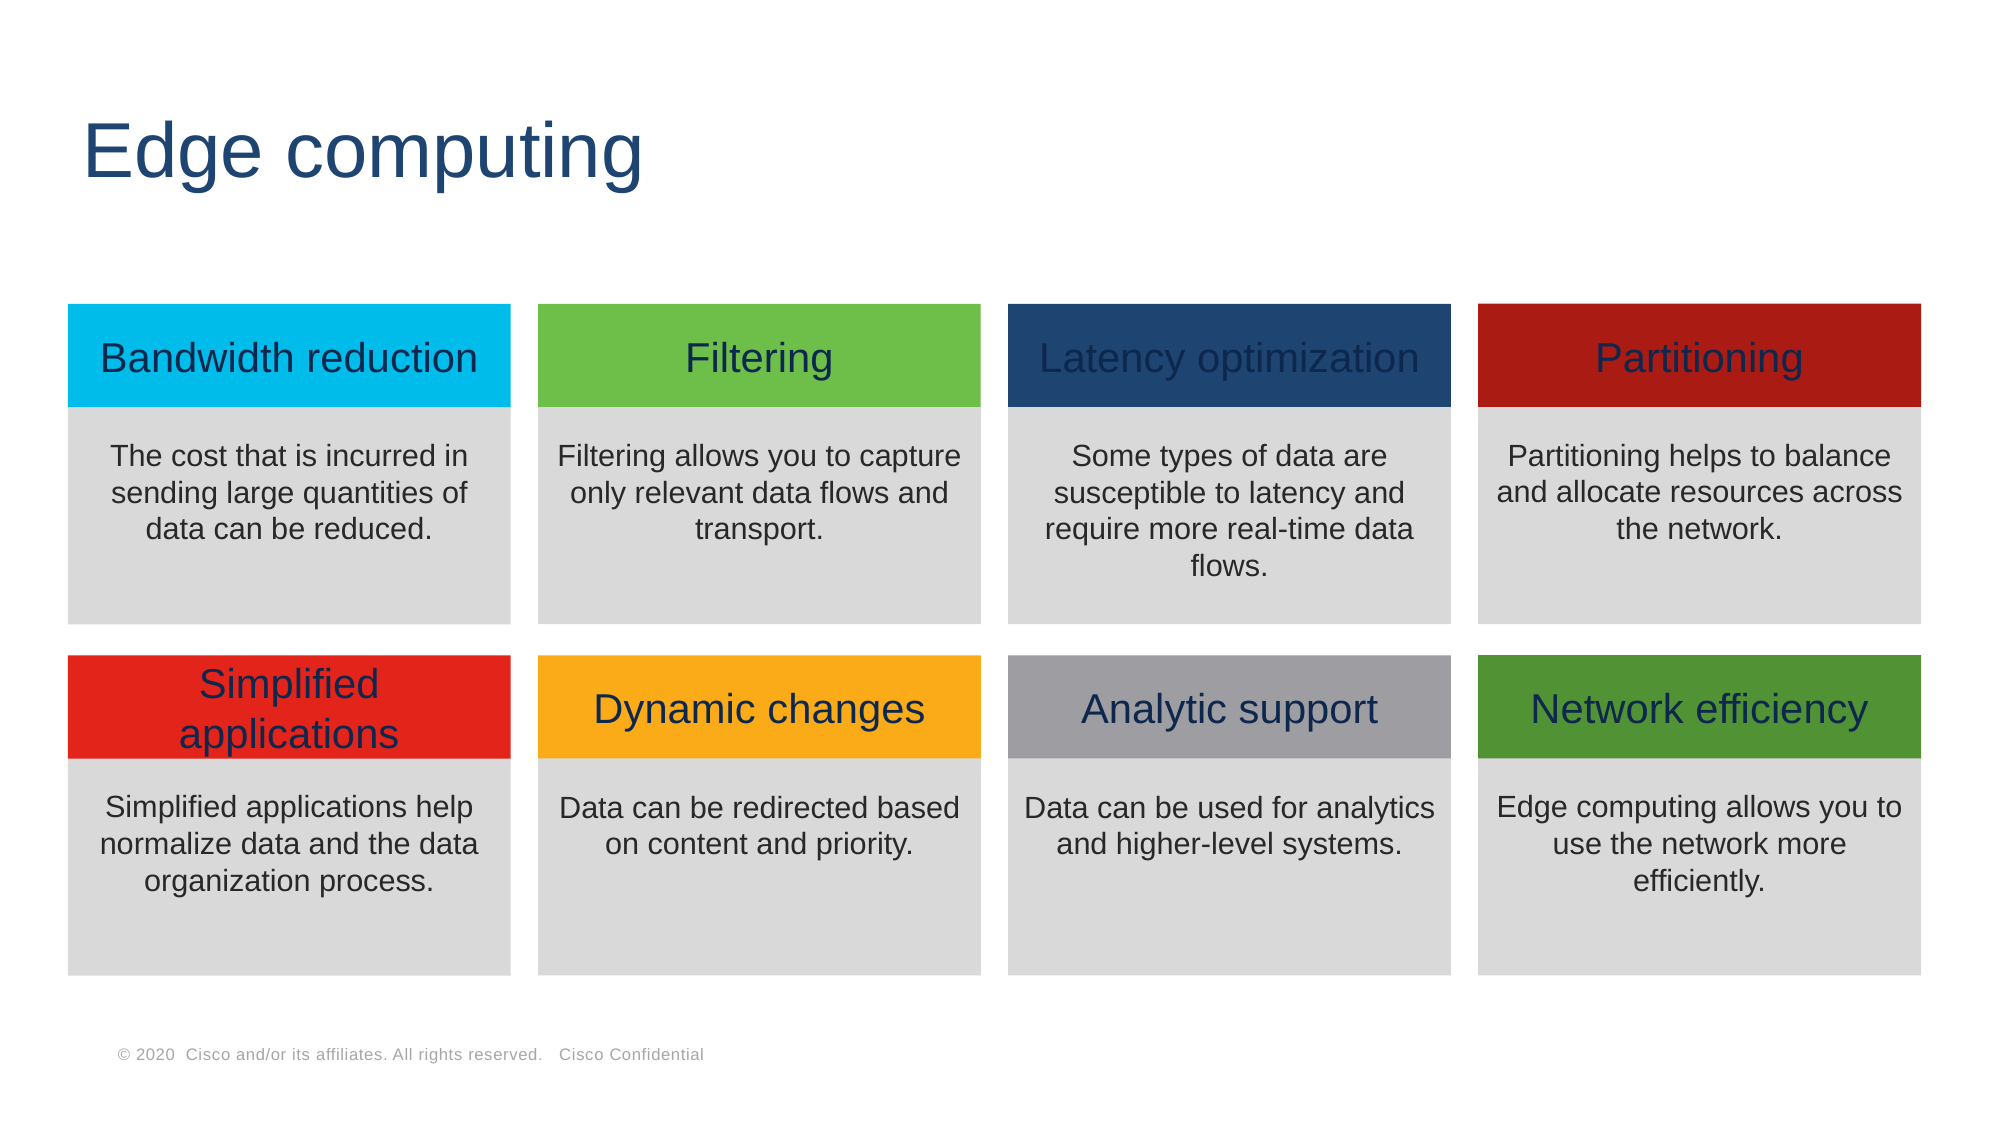

Edge computing
Partitioning
Partitioning helps to balance and allocate resources across the network.
Bandwidth reduction
The cost that is incurred in sending large quantities of data can be reduced.
Filtering
Filtering allows you to capture only relevant data flows and transport.
Latency optimization
Some types of data are susceptible to latency and require more real-time data flows.
Network efficiency
Edge computing allows you to use the network more efficiently.
Simplified applications
Simplified applications help normalize data and the data organization process.
Dynamic changes
Data can be redirected based on content and priority.
Analytic support
Data can be used for analytics and higher-level systems.